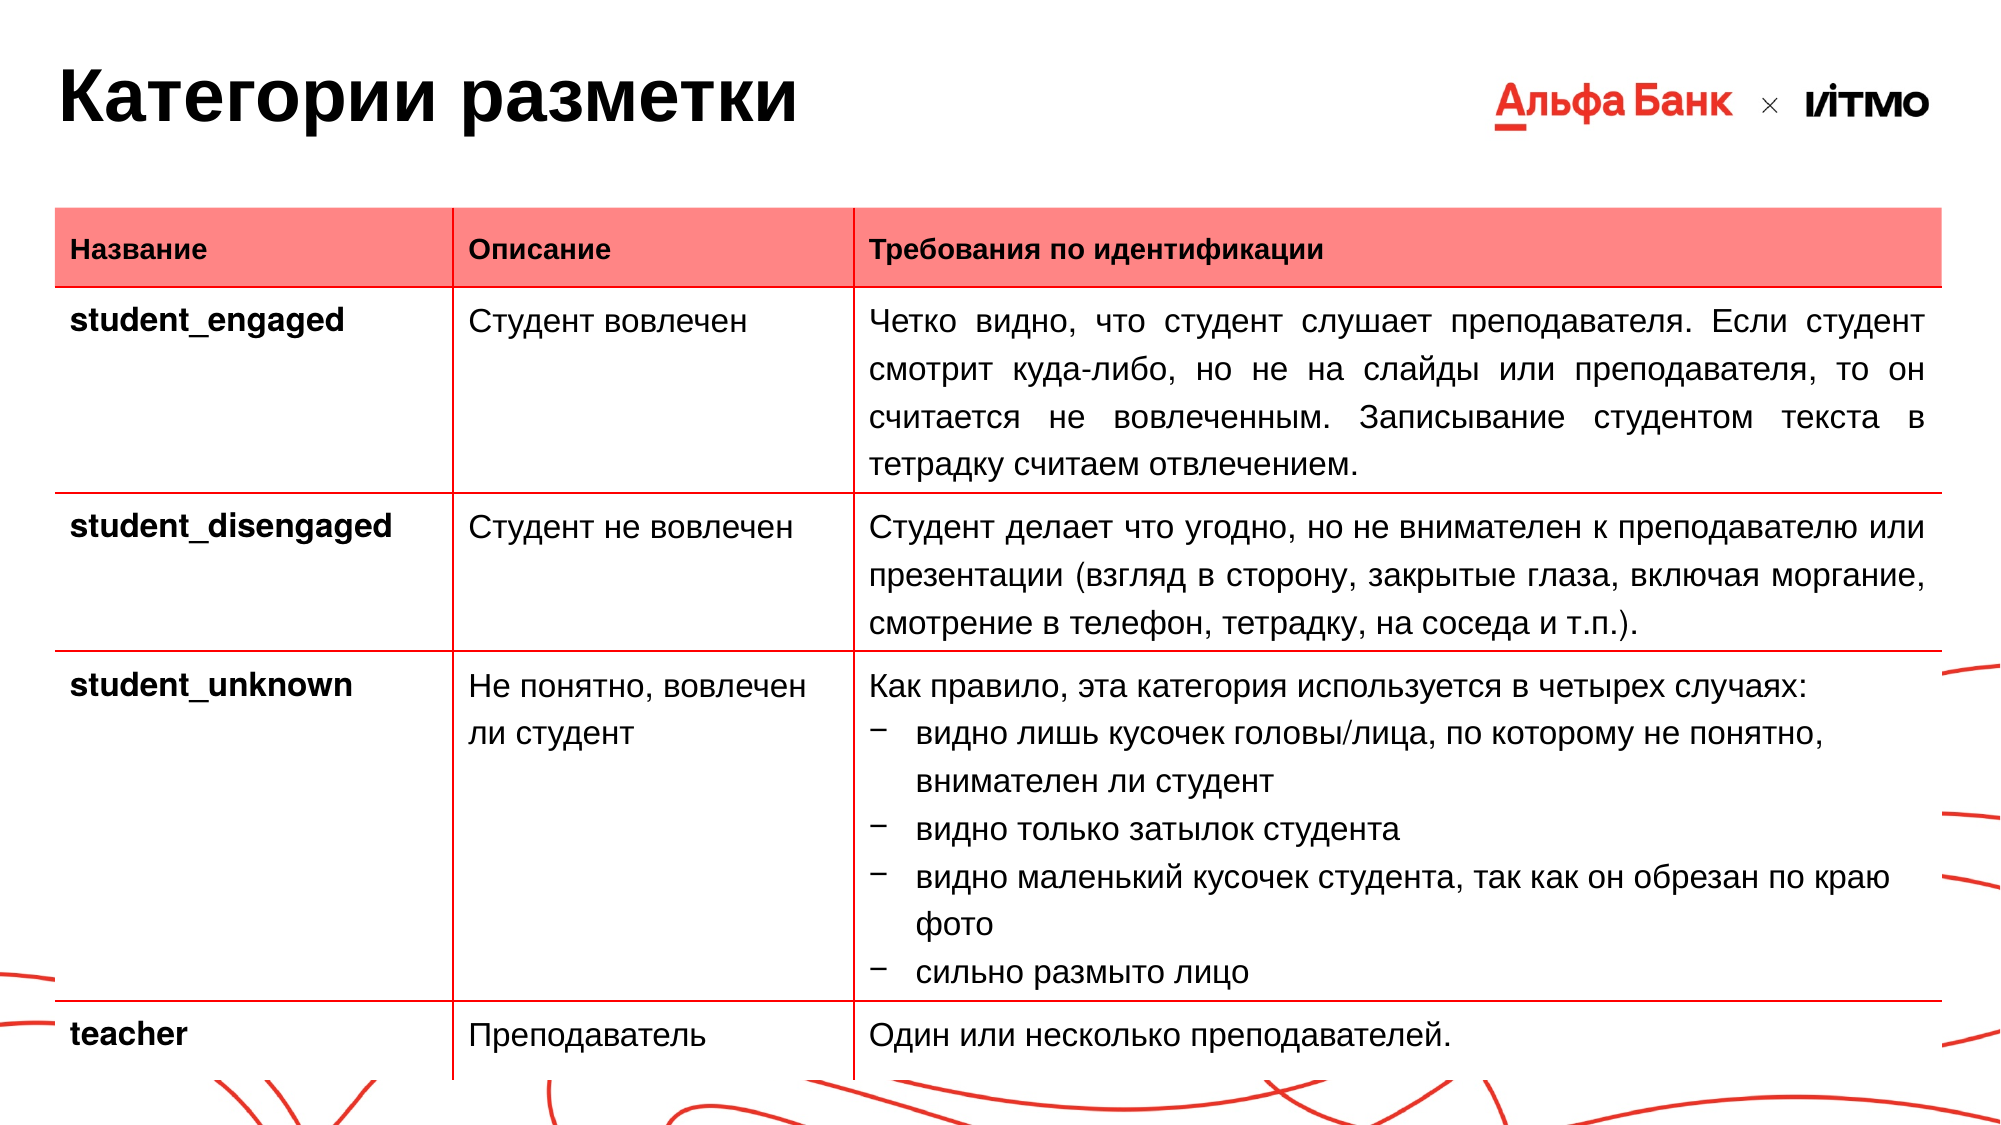

Категории разметки
| Название | Описание | Требования по идентификации |
| --- | --- | --- |
| student\_engaged | Студент вовлечен | Четко видно, что студент слушает преподавателя. Если студент смотрит куда-либо, но не на слайды или преподавателя, то он считается не вовлеченным. Записывание студентом текста в тетрадку считаем отвлечением. |
| student\_disengaged | Студент не вовлечен | Студент делает что угодно, но не внимателен к преподавателю или презентации (взгляд в сторону, закрытые глаза, включая моргание, смотрение в телефон, тетрадку, на соседа и т.п.). |
| student\_unknown | Не понятно, вовлечен ли студент | Как правило, эта категория используется в четырех случаях: видно лишь кусочек головы/лица, по которому не понятно, внимателен ли студент видно только затылок студента видно маленький кусочек студента, так как он обрезан по краю фото сильно размыто лицо |
| teacher | Преподаватель | Один или несколько преподавателей. |
5